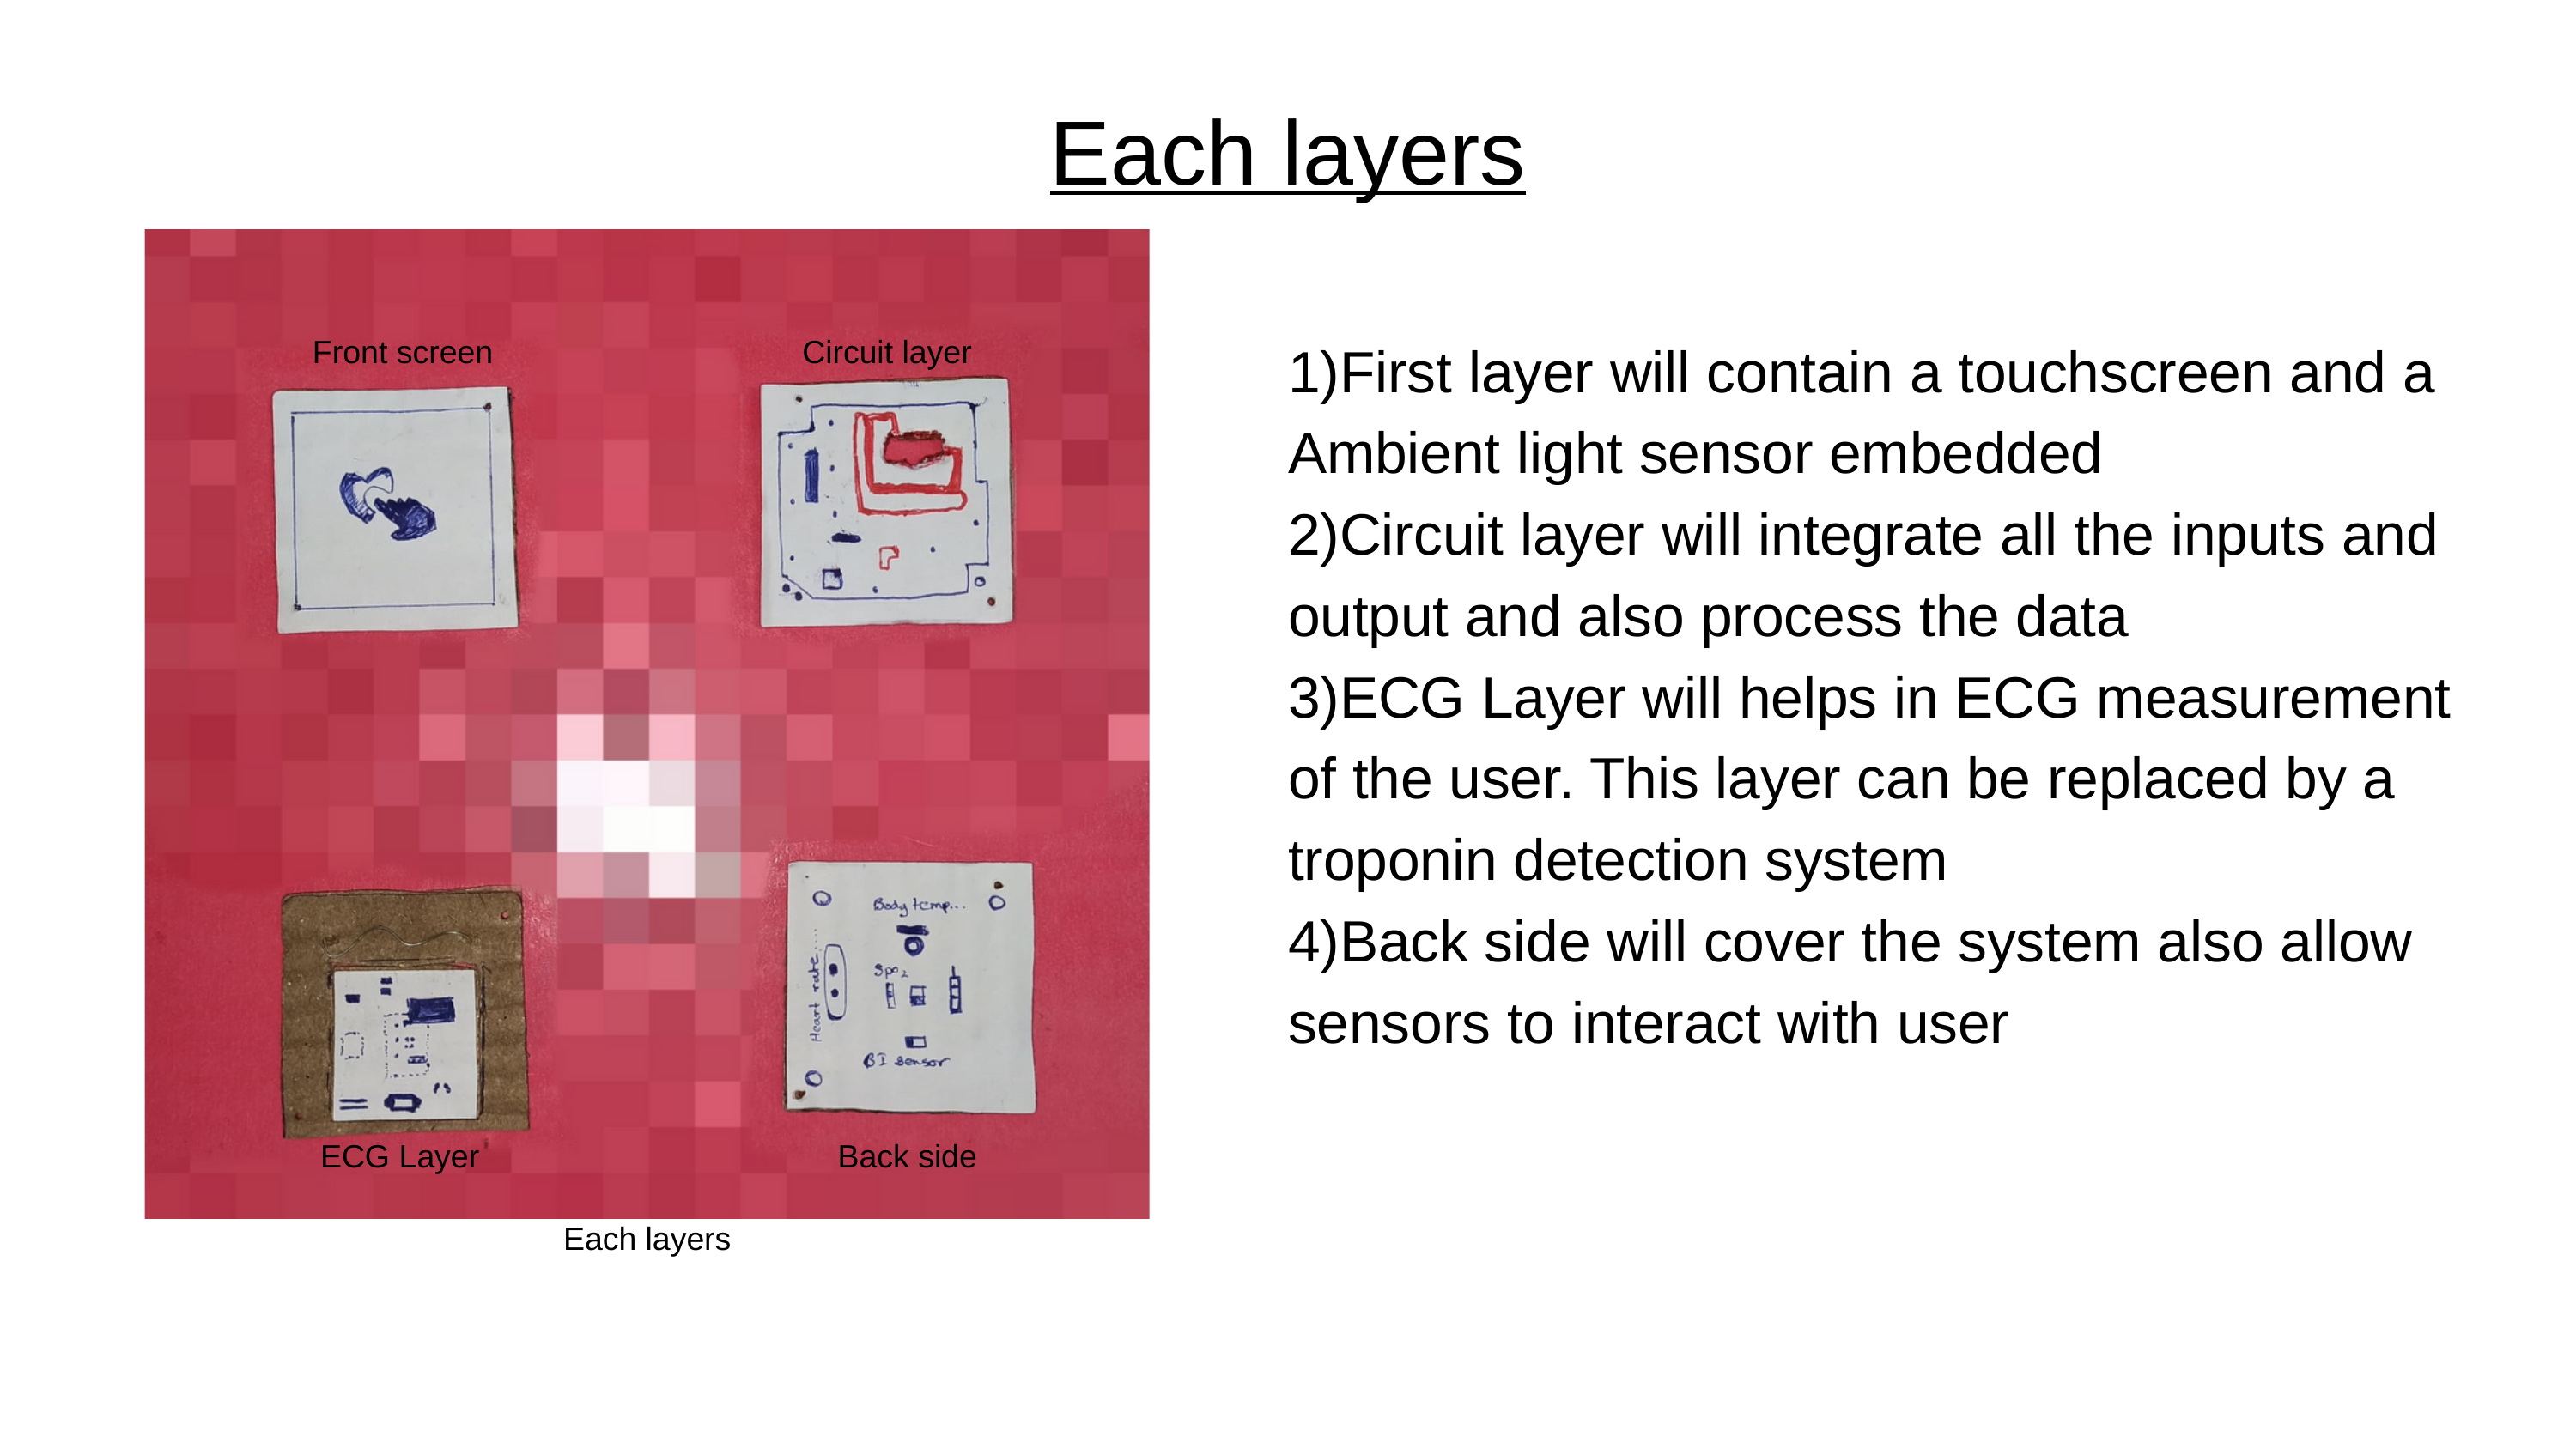

Each layers

Front screen
Circuit layer
1)First layer will contain a touchscreen and a Ambient light sensor embedded
2)Circuit layer will integrate all the inputs and output and also process the data
3)ECG Layer will helps in ECG measurement of the user. This layer can be replaced by a troponin detection system
4)Back side will cover the system also allow sensors to interact with user
ECG Layer
Back side
Each layers